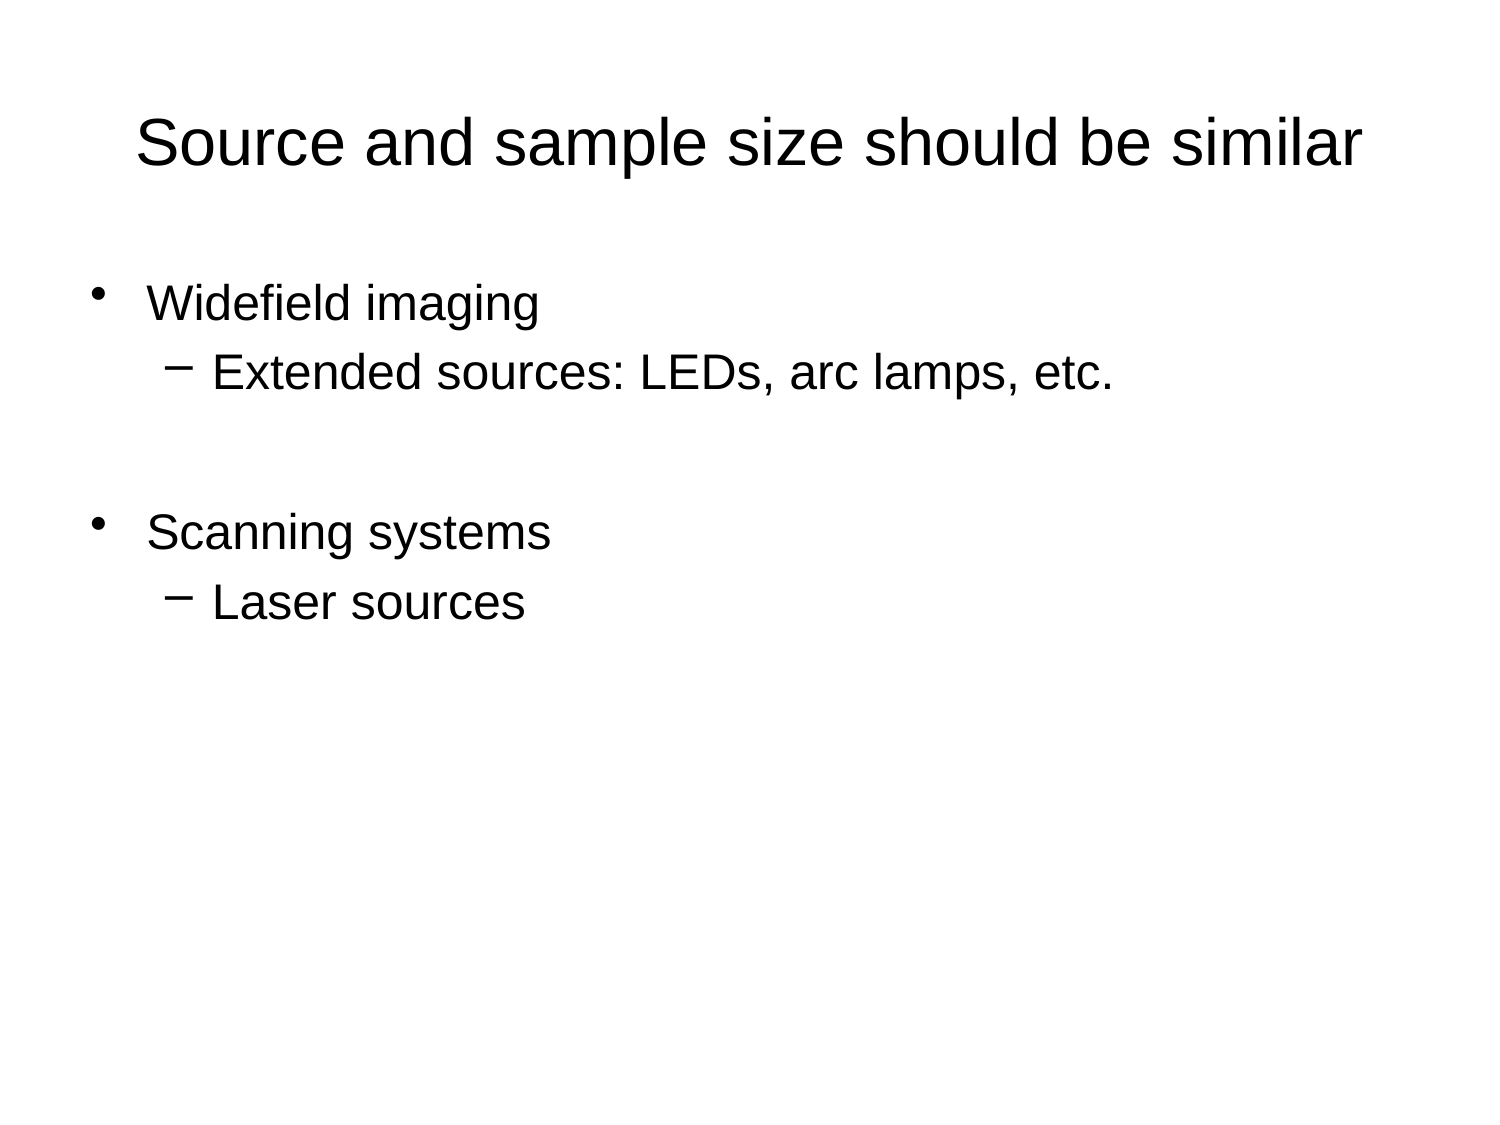

# Source and sample size should be similar
Widefield imaging
Extended sources: LEDs, arc lamps, etc.

Scanning systems
Laser sources